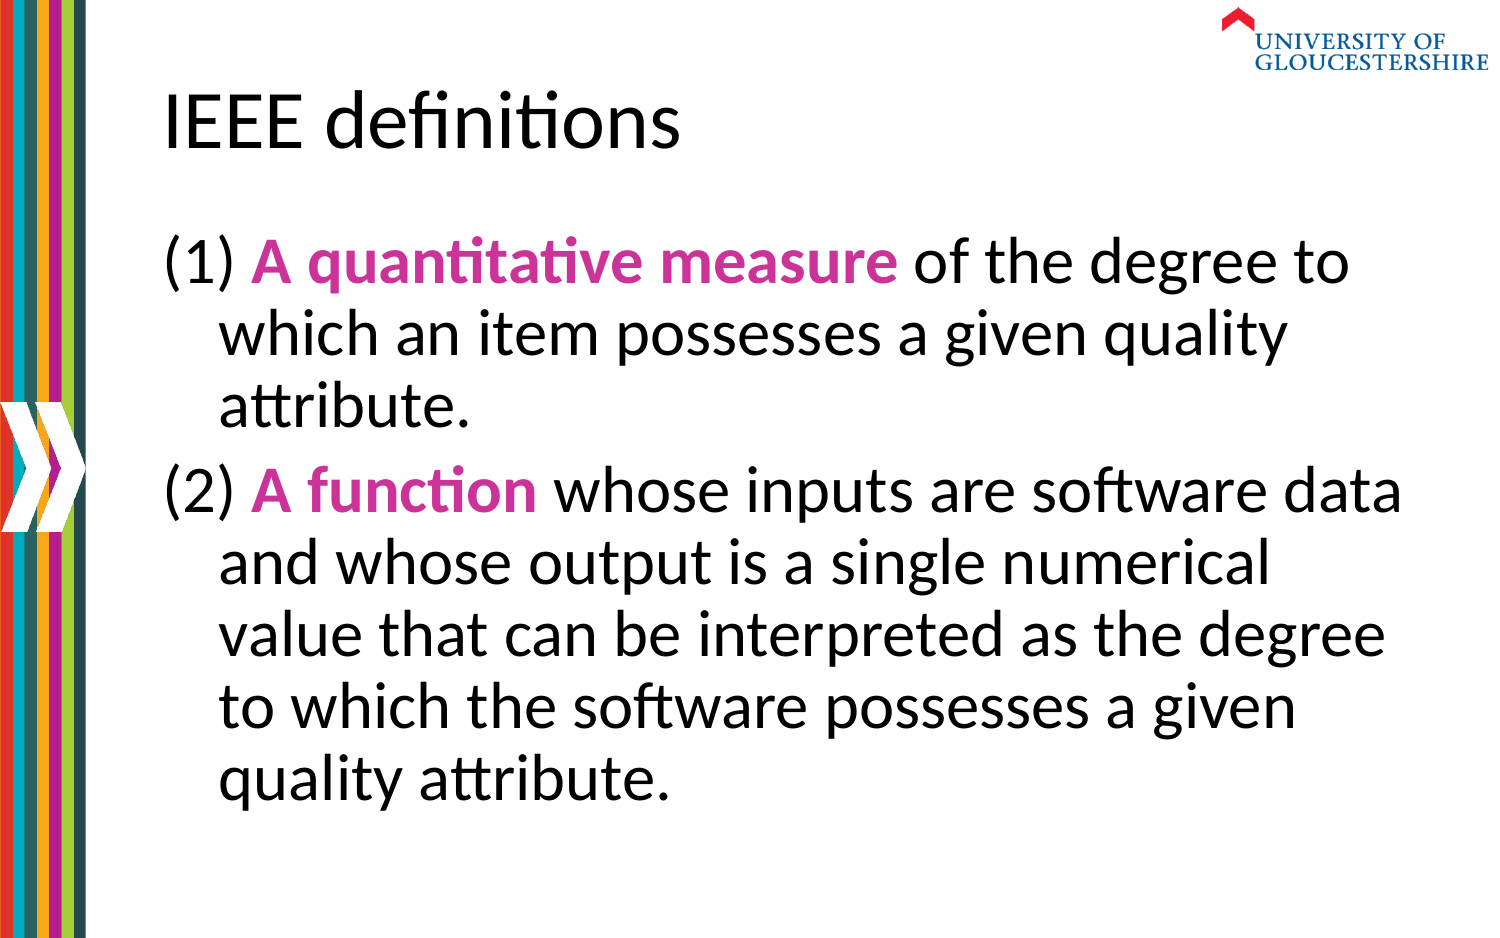

# IEEE definitions
(1) A quantitative measure of the degree to which an item possesses a given quality attribute.
(2) A function whose inputs are software data and whose output is a single numerical value that can be interpreted as the degree to which the software possesses a given quality attribute.